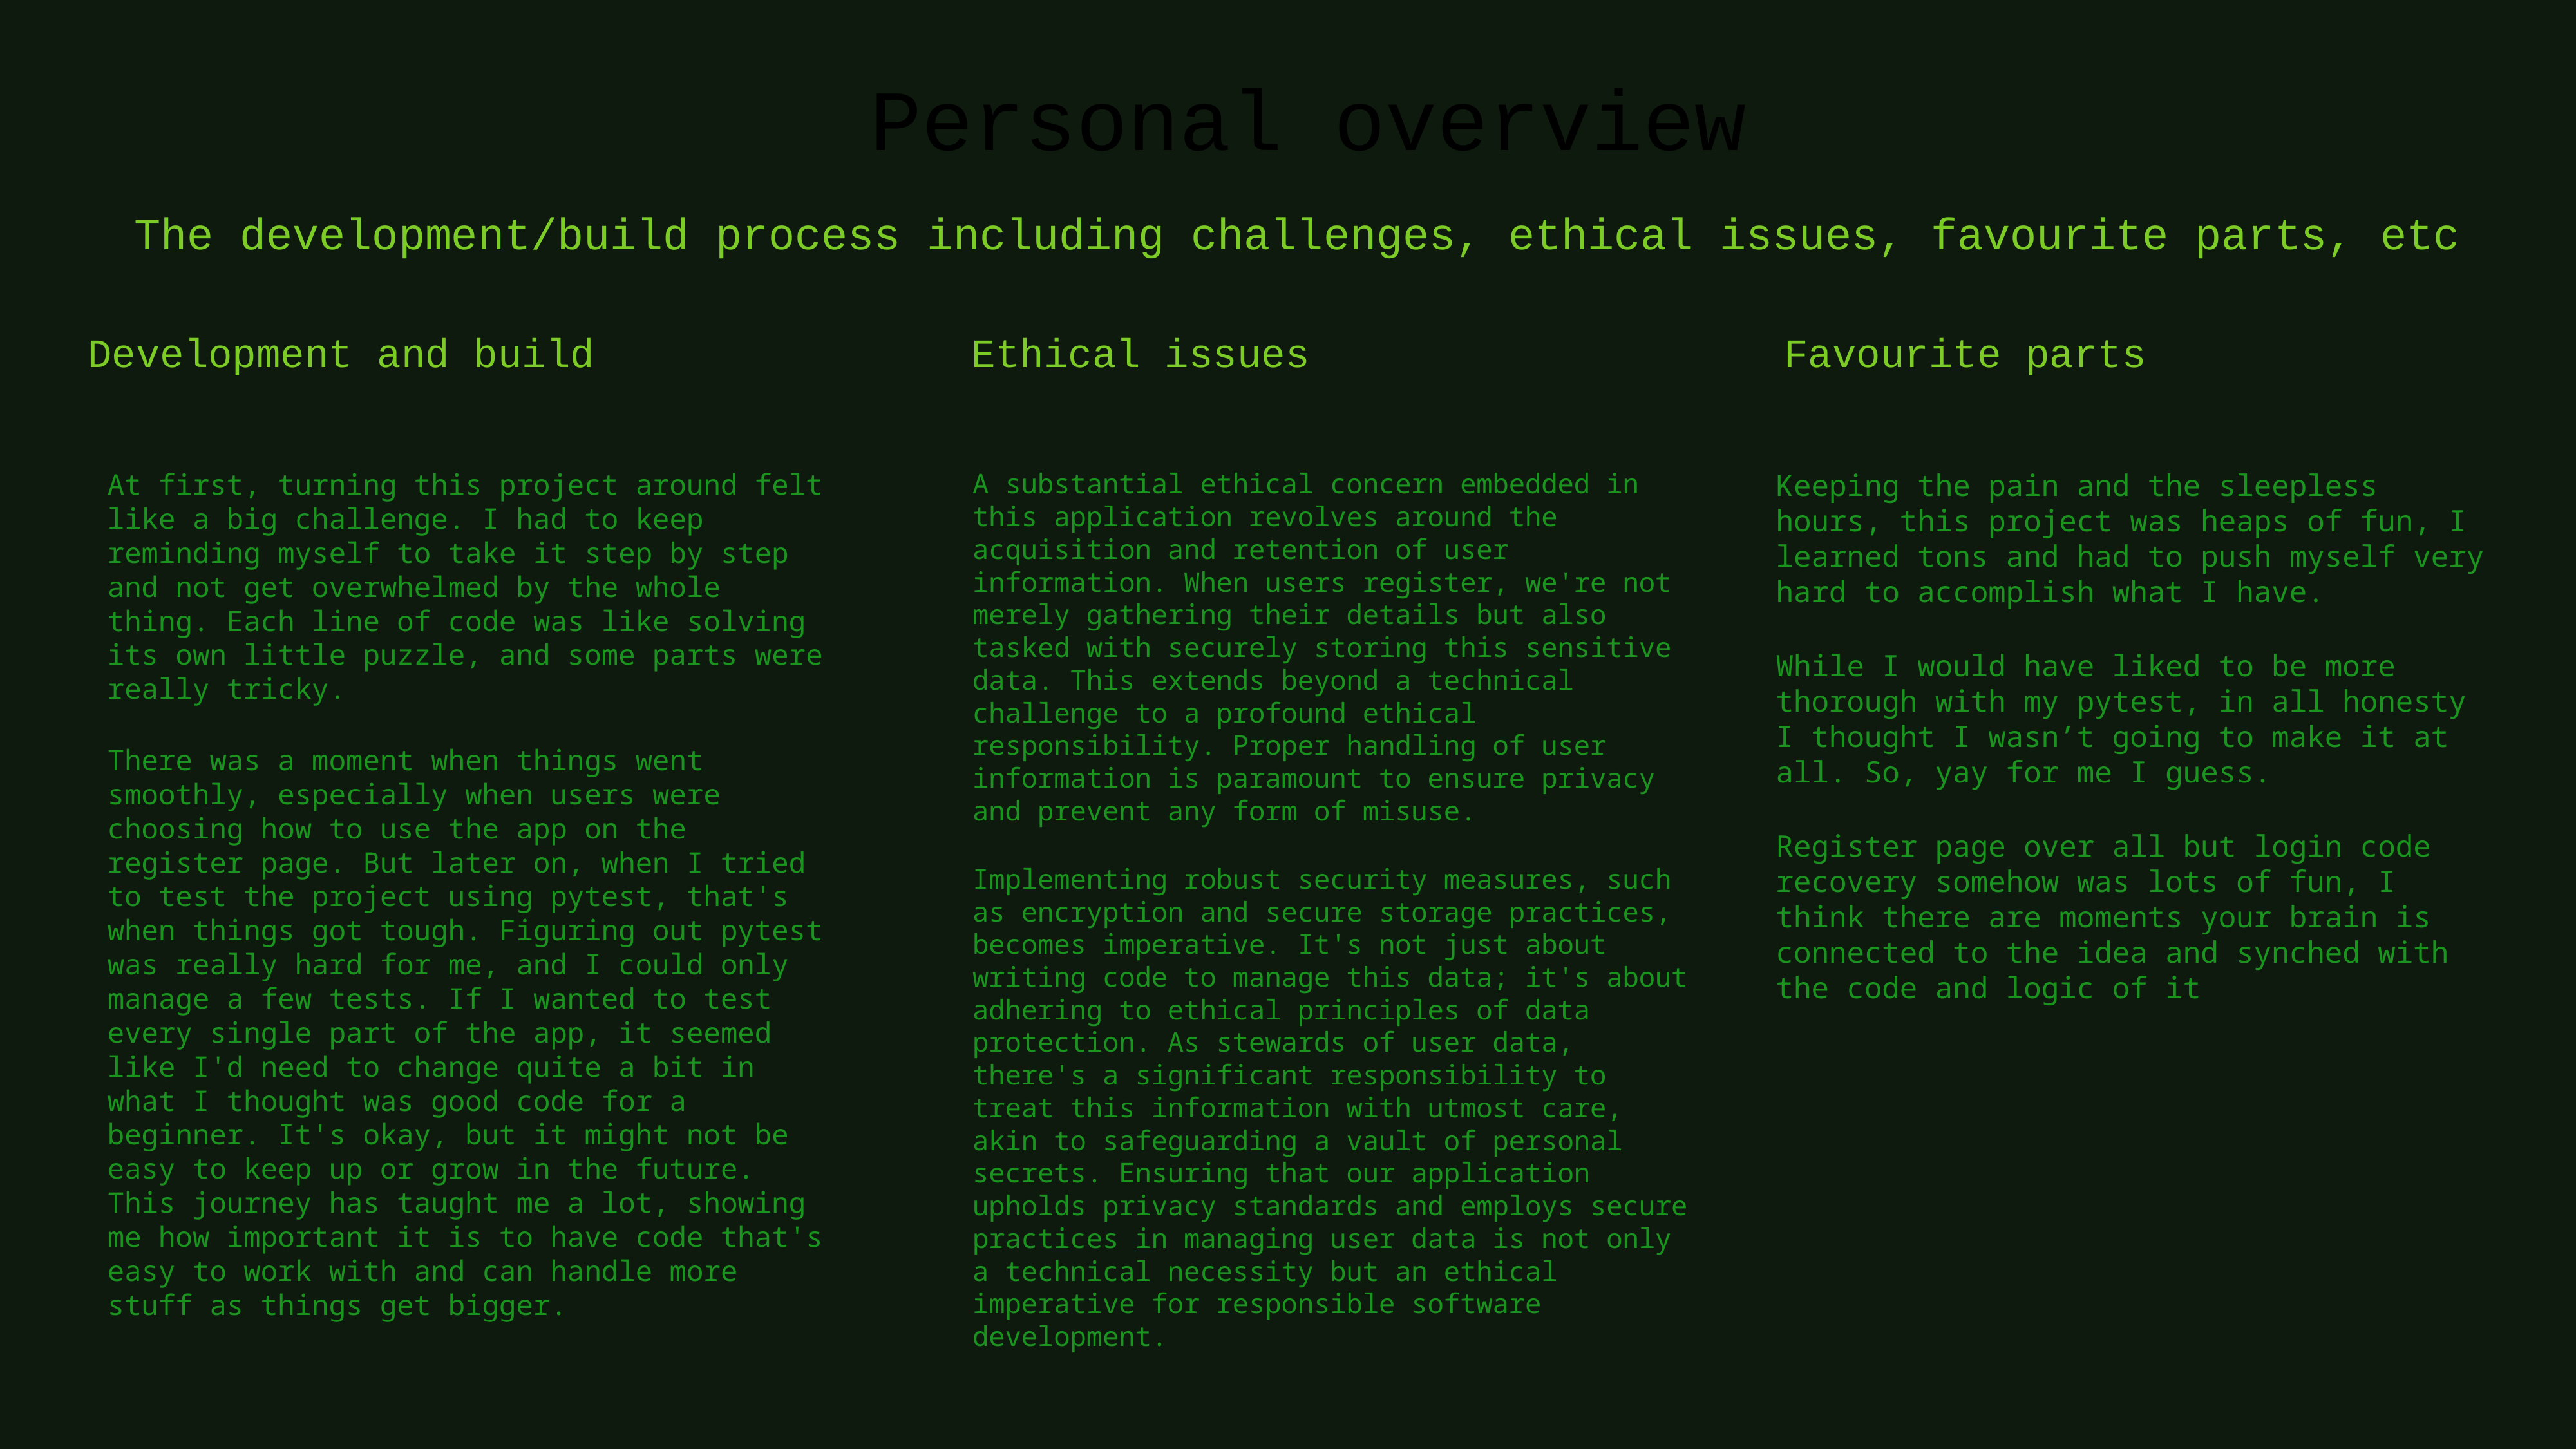

# Personal overview
The development/build process including challenges, ethical issues, favourite parts, etc
Development and build
Ethical issues
Favourite parts
At first, turning this project around felt like a big challenge. I had to keep reminding myself to take it step by step and not get overwhelmed by the whole thing. Each line of code was like solving its own little puzzle, and some parts were really tricky.
There was a moment when things went smoothly, especially when users were choosing how to use the app on the register page. But later on, when I tried to test the project using pytest, that's when things got tough. Figuring out pytest was really hard for me, and I could only manage a few tests. If I wanted to test every single part of the app, it seemed like I'd need to change quite a bit in what I thought was good code for a beginner. It's okay, but it might not be easy to keep up or grow in the future. This journey has taught me a lot, showing me how important it is to have code that's easy to work with and can handle more stuff as things get bigger.
A substantial ethical concern embedded in this application revolves around the acquisition and retention of user information. When users register, we're not merely gathering their details but also tasked with securely storing this sensitive data. This extends beyond a technical challenge to a profound ethical responsibility. Proper handling of user information is paramount to ensure privacy and prevent any form of misuse.
Implementing robust security measures, such as encryption and secure storage practices, becomes imperative. It's not just about writing code to manage this data; it's about adhering to ethical principles of data protection. As stewards of user data, there's a significant responsibility to treat this information with utmost care, akin to safeguarding a vault of personal secrets. Ensuring that our application upholds privacy standards and employs secure practices in managing user data is not only a technical necessity but an ethical imperative for responsible software development.
Keeping the pain and the sleepless hours, this project was heaps of fun, I learned tons and had to push myself very hard to accomplish what I have.
While I would have liked to be more thorough with my pytest, in all honesty I thought I wasn’t going to make it at all. So, yay for me I guess.
Register page over all but login code recovery somehow was lots of fun, I think there are moments your brain is connected to the idea and synched with the code and logic of it